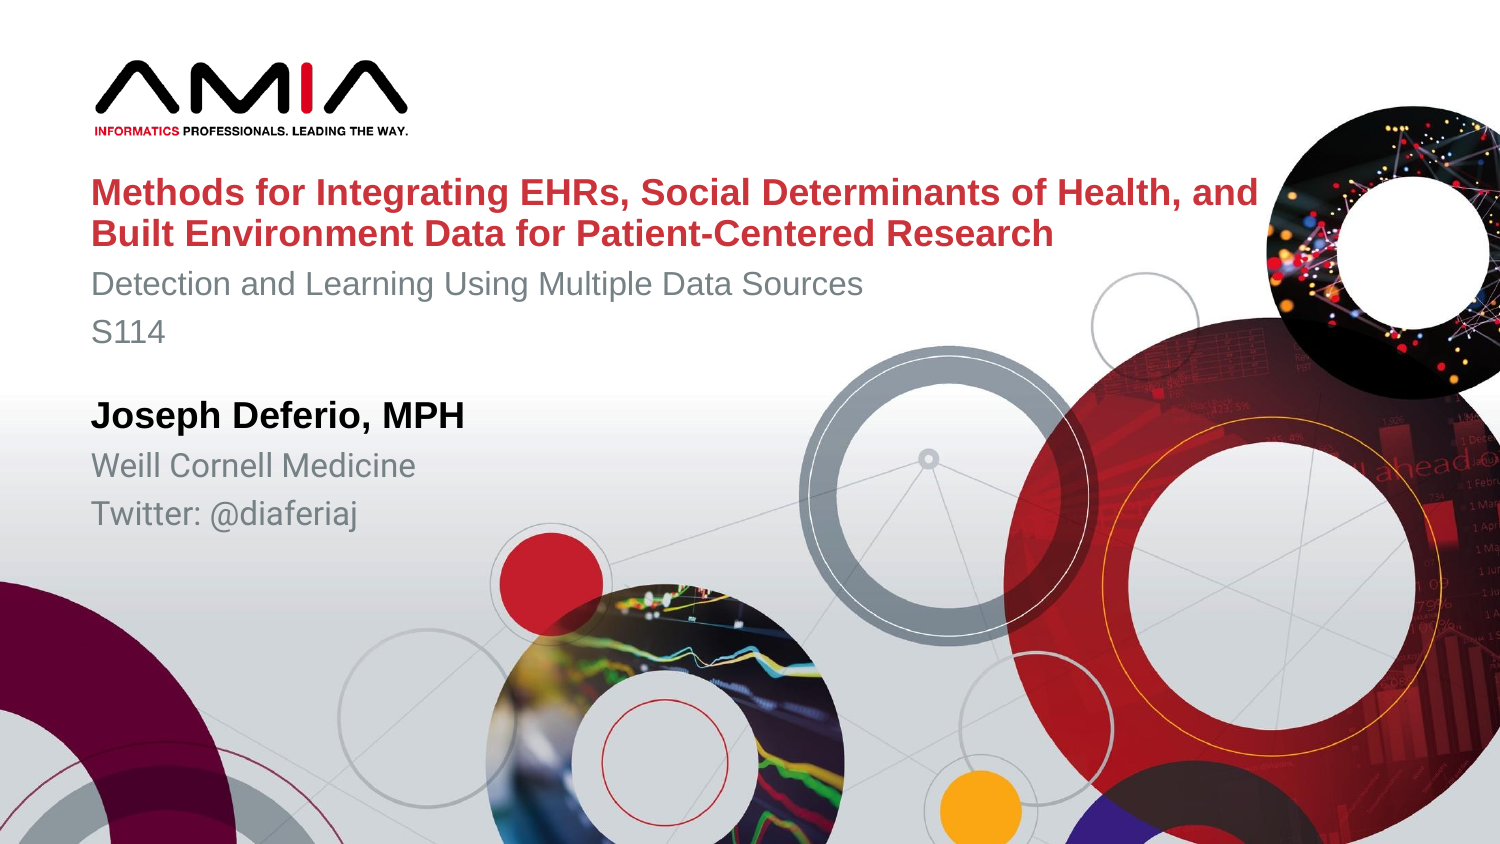

Methods for Integrating EHRs, Social Determinants of Health, and Built Environment Data for Patient-Centered Research
Detection and Learning Using Multiple Data Sources
S114
Joseph Deferio, MPH
Weill Cornell Medicine
Twitter: @diaferiaj